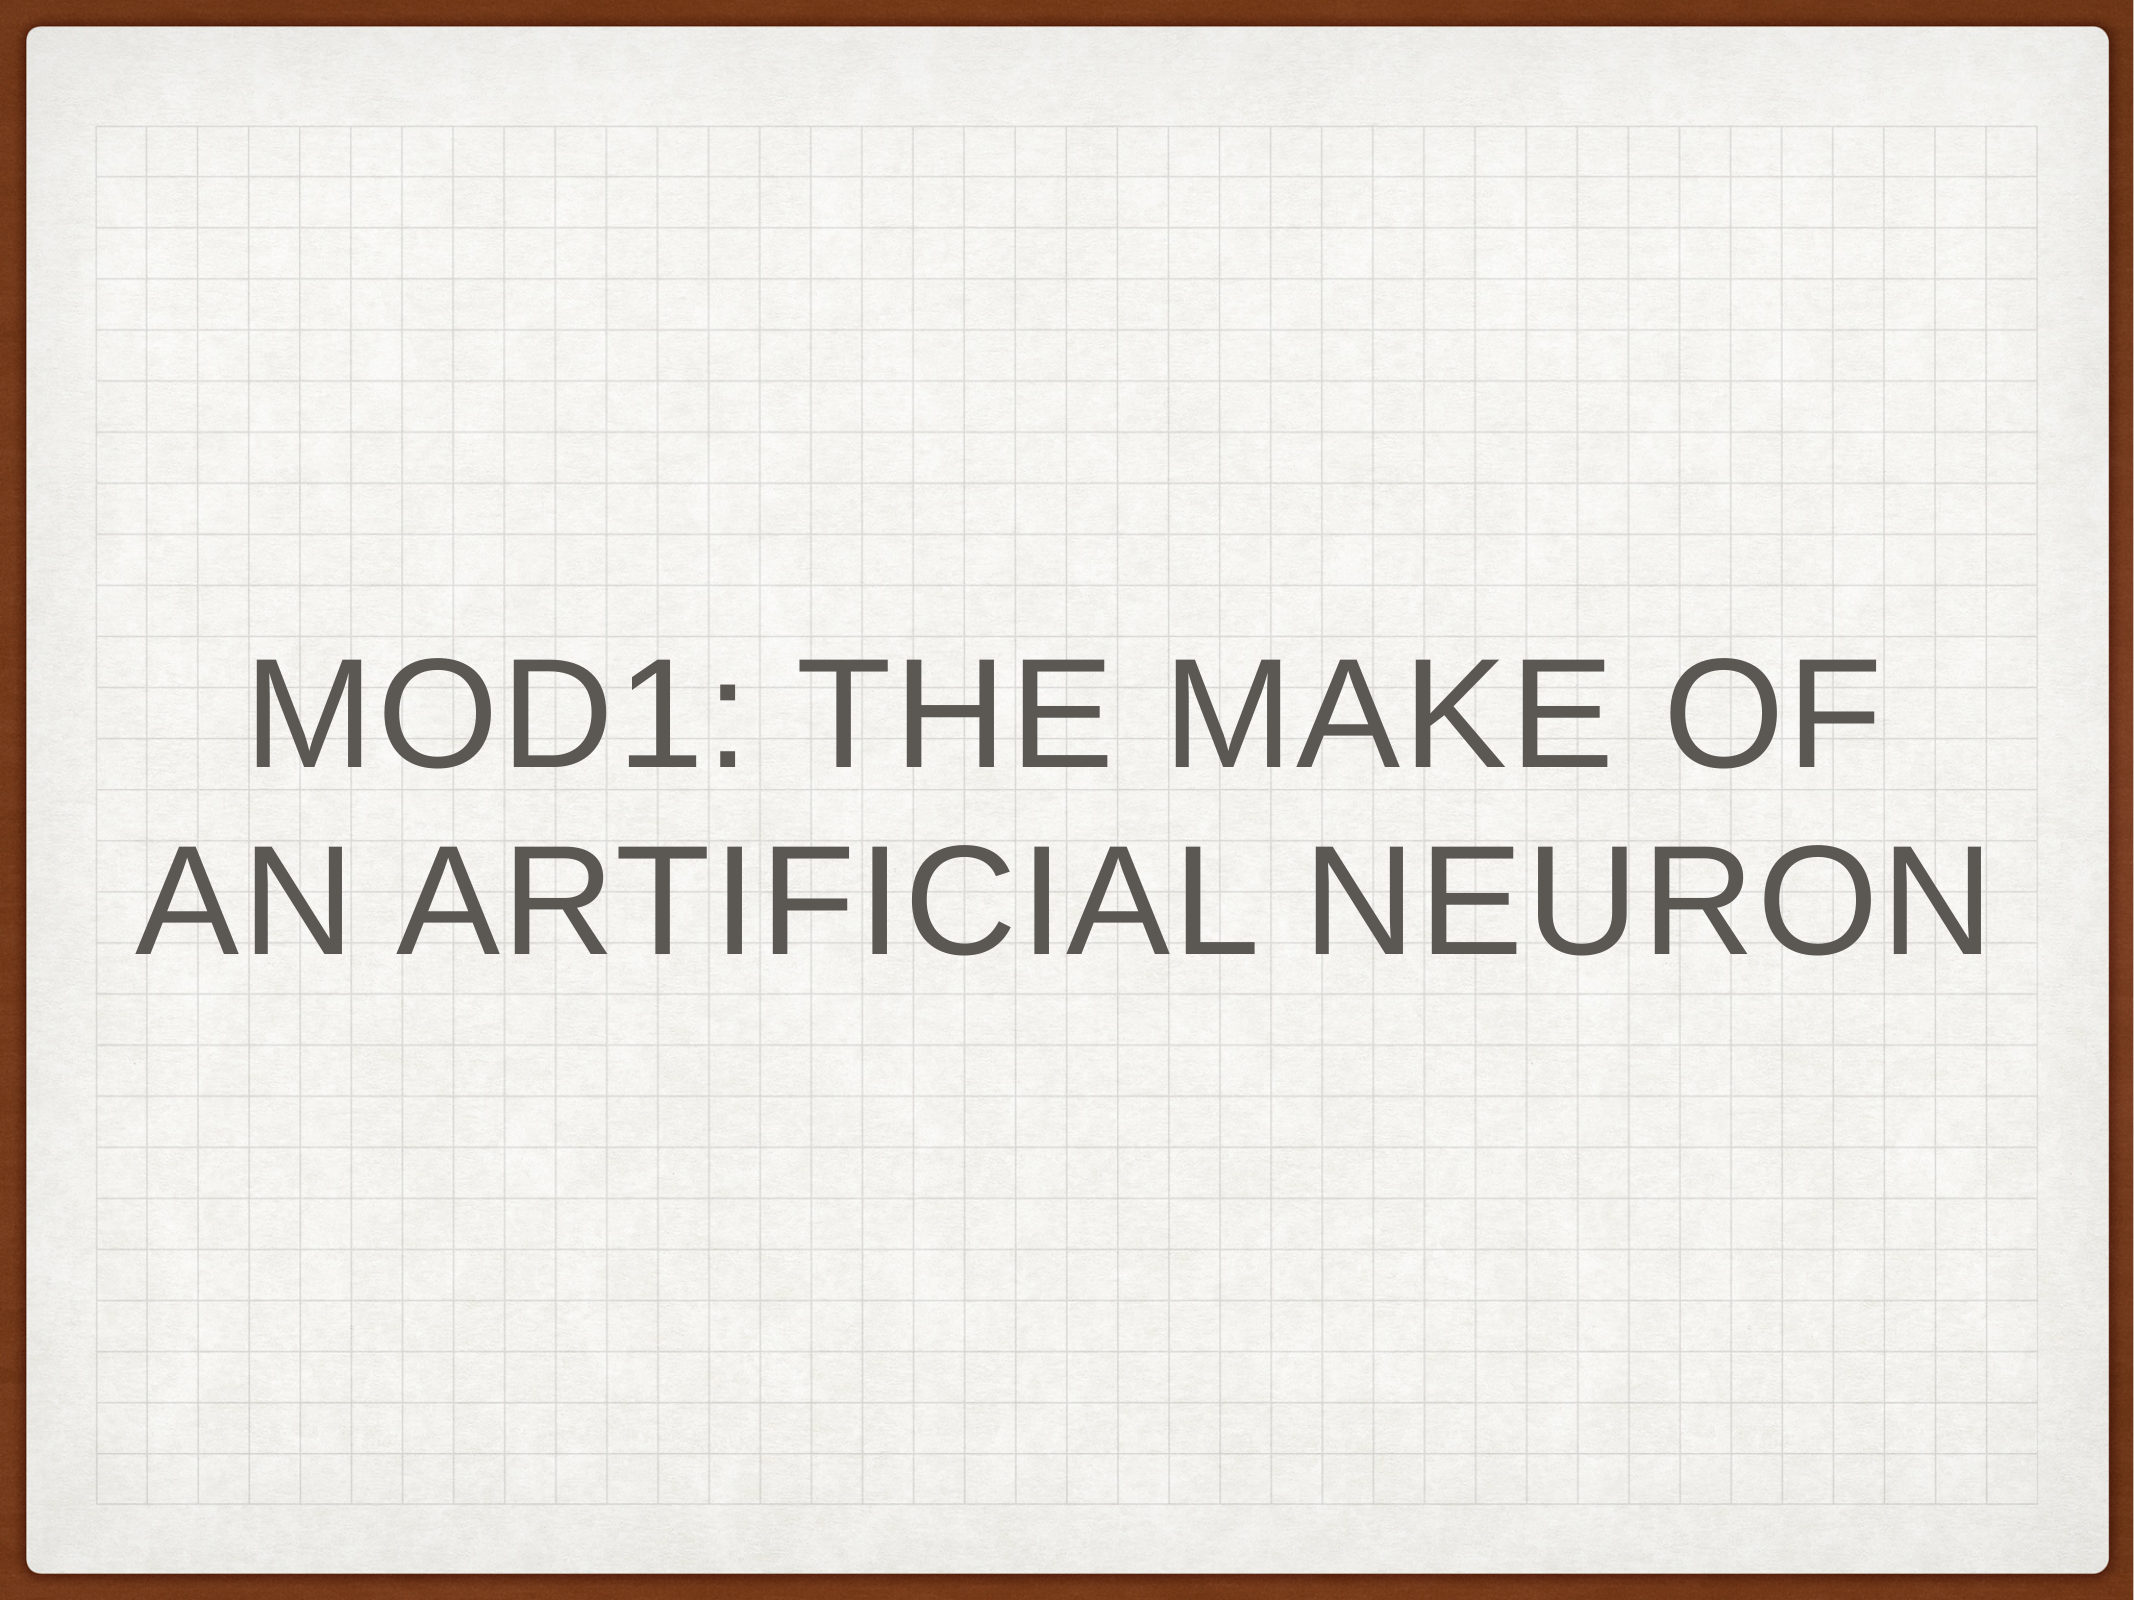

# MOD1: The Make of an artificial Neuron